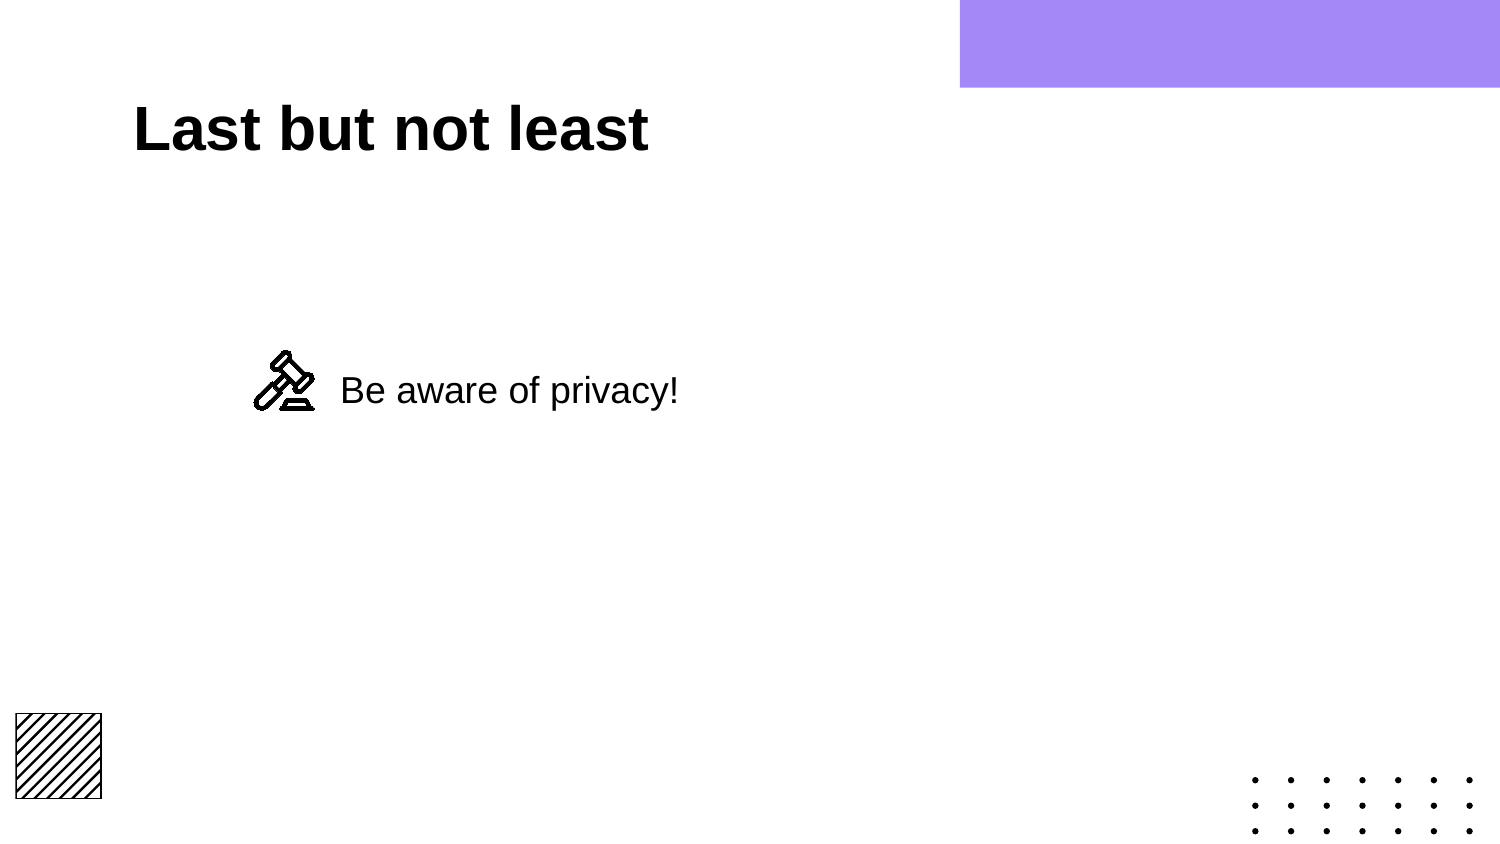

# Last but not least

Be aware of privacy!